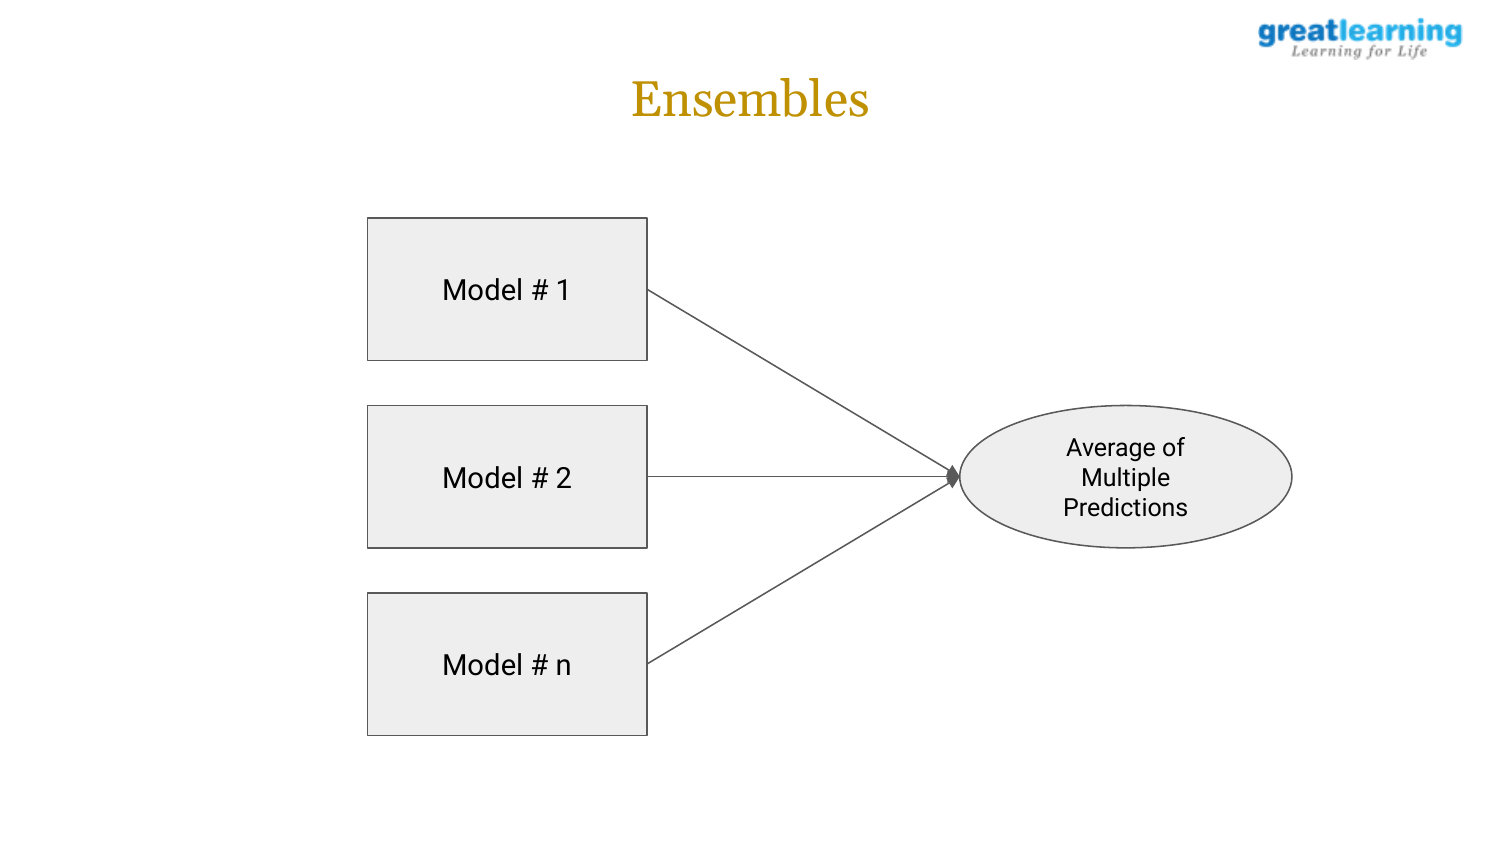

Ensembles
Model # 1
Model # 2
Average of Multiple Predictions
Model # n